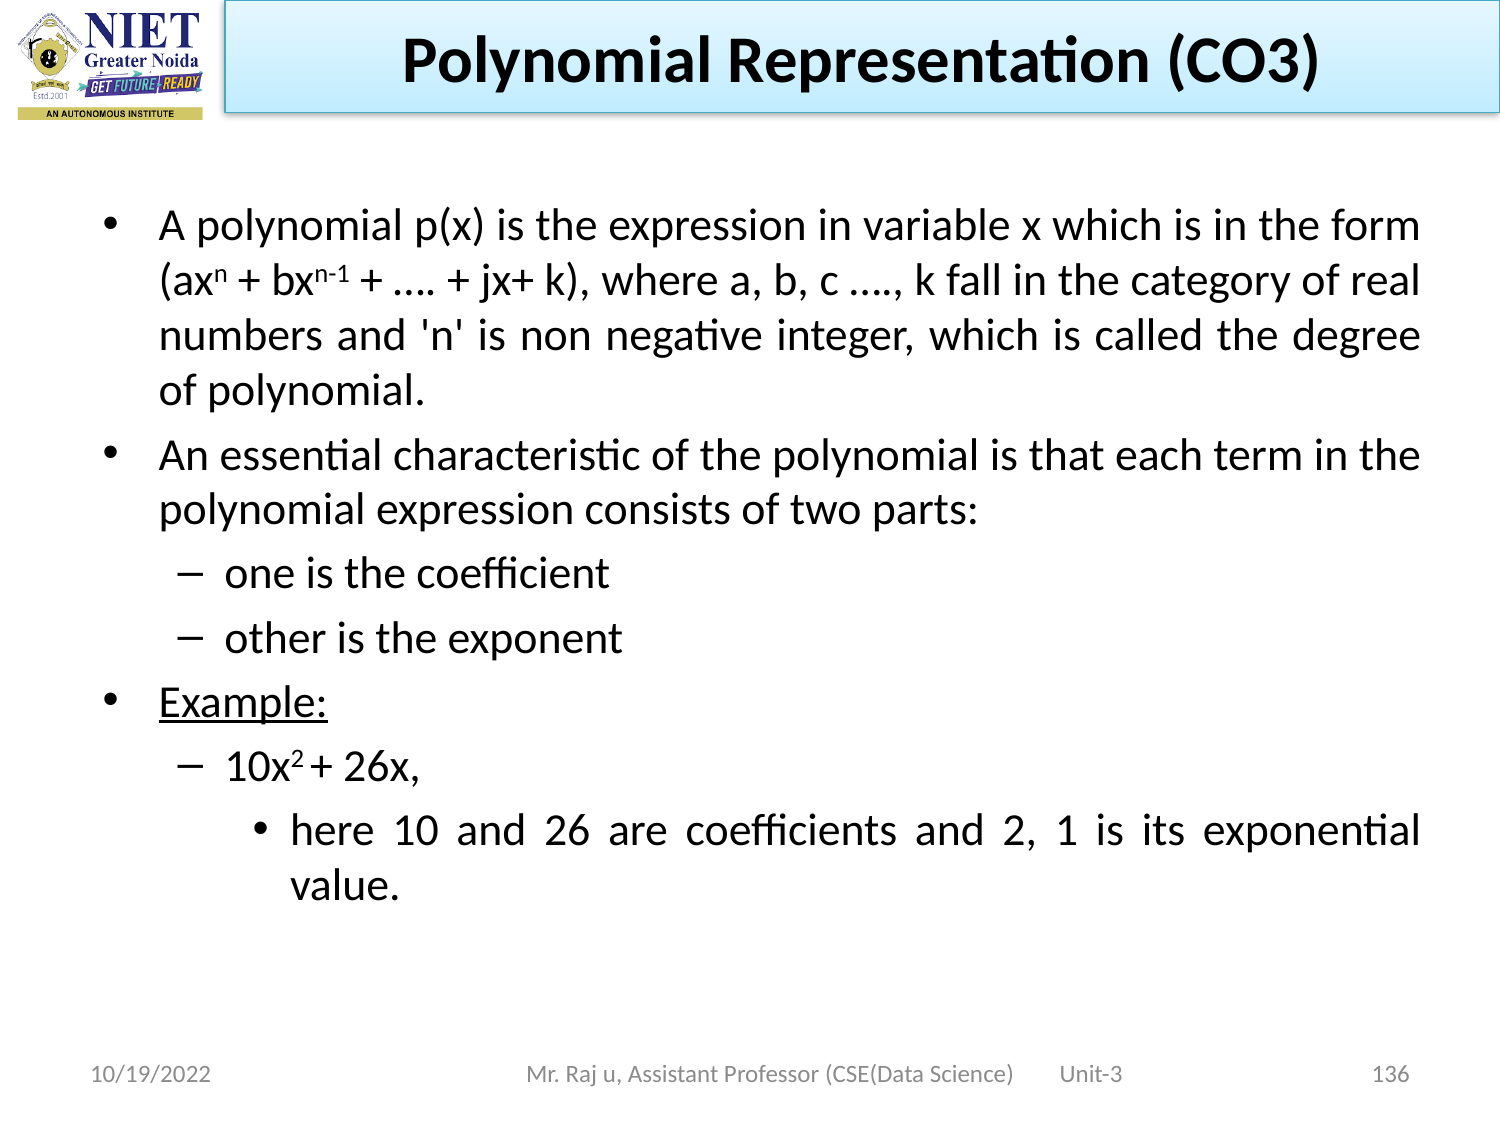

Polynomial Representation (CO3)
A polynomial p(x) is the expression in variable x which is in the form (axn + bxn-1 + …. + jx+ k), where a, b, c …., k fall in the category of real numbers and 'n' is non negative integer, which is called the degree of polynomial.
An essential characteristic of the polynomial is that each term in the polynomial expression consists of two parts:
one is the coefficient
other is the exponent
Example:
10x2 + 26x,
here 10 and 26 are coefficients and 2, 1 is its exponential value.

10/19/2022
Mr. Raj u, Assistant Professor (CSE(Data Science)        Unit-3
136